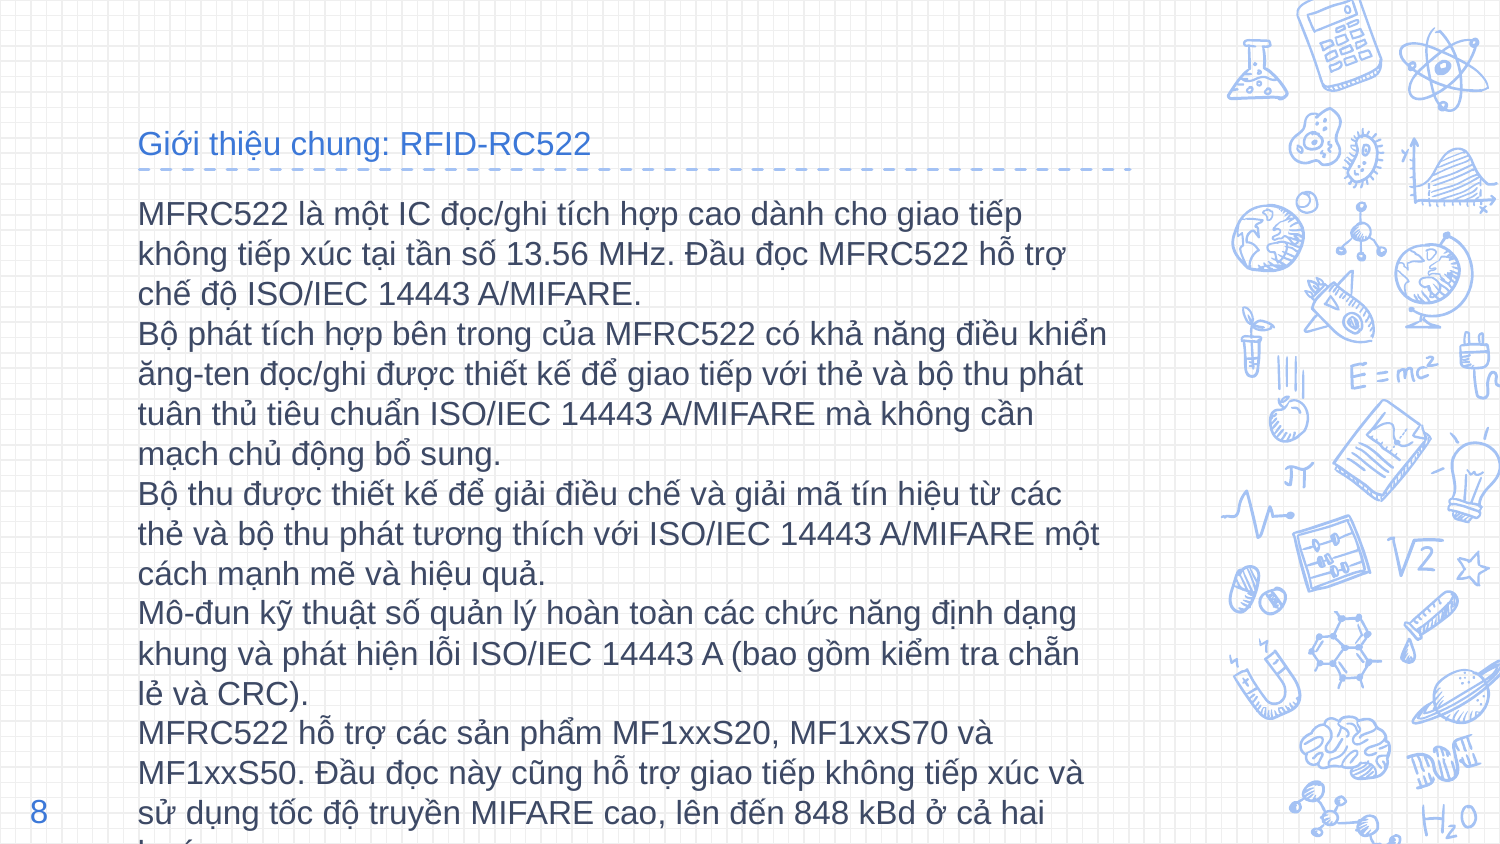

# Giới thiệu chung: RFID-RC522
MFRC522 là một IC đọc/ghi tích hợp cao dành cho giao tiếp không tiếp xúc tại tần số 13.56 MHz. Đầu đọc MFRC522 hỗ trợ chế độ ISO/IEC 14443 A/MIFARE.
Bộ phát tích hợp bên trong của MFRC522 có khả năng điều khiển ăng-ten đọc/ghi được thiết kế để giao tiếp với thẻ và bộ thu phát tuân thủ tiêu chuẩn ISO/IEC 14443 A/MIFARE mà không cần mạch chủ động bổ sung.
Bộ thu được thiết kế để giải điều chế và giải mã tín hiệu từ các thẻ và bộ thu phát tương thích với ISO/IEC 14443 A/MIFARE một cách mạnh mẽ và hiệu quả.
Mô-đun kỹ thuật số quản lý hoàn toàn các chức năng định dạng khung và phát hiện lỗi ISO/IEC 14443 A (bao gồm kiểm tra chẵn lẻ và CRC).
MFRC522 hỗ trợ các sản phẩm MF1xxS20, MF1xxS70 và MF1xxS50. Đầu đọc này cũng hỗ trợ giao tiếp không tiếp xúc và sử dụng tốc độ truyền MIFARE cao, lên đến 848 kBd ở cả hai hướng.
.
8